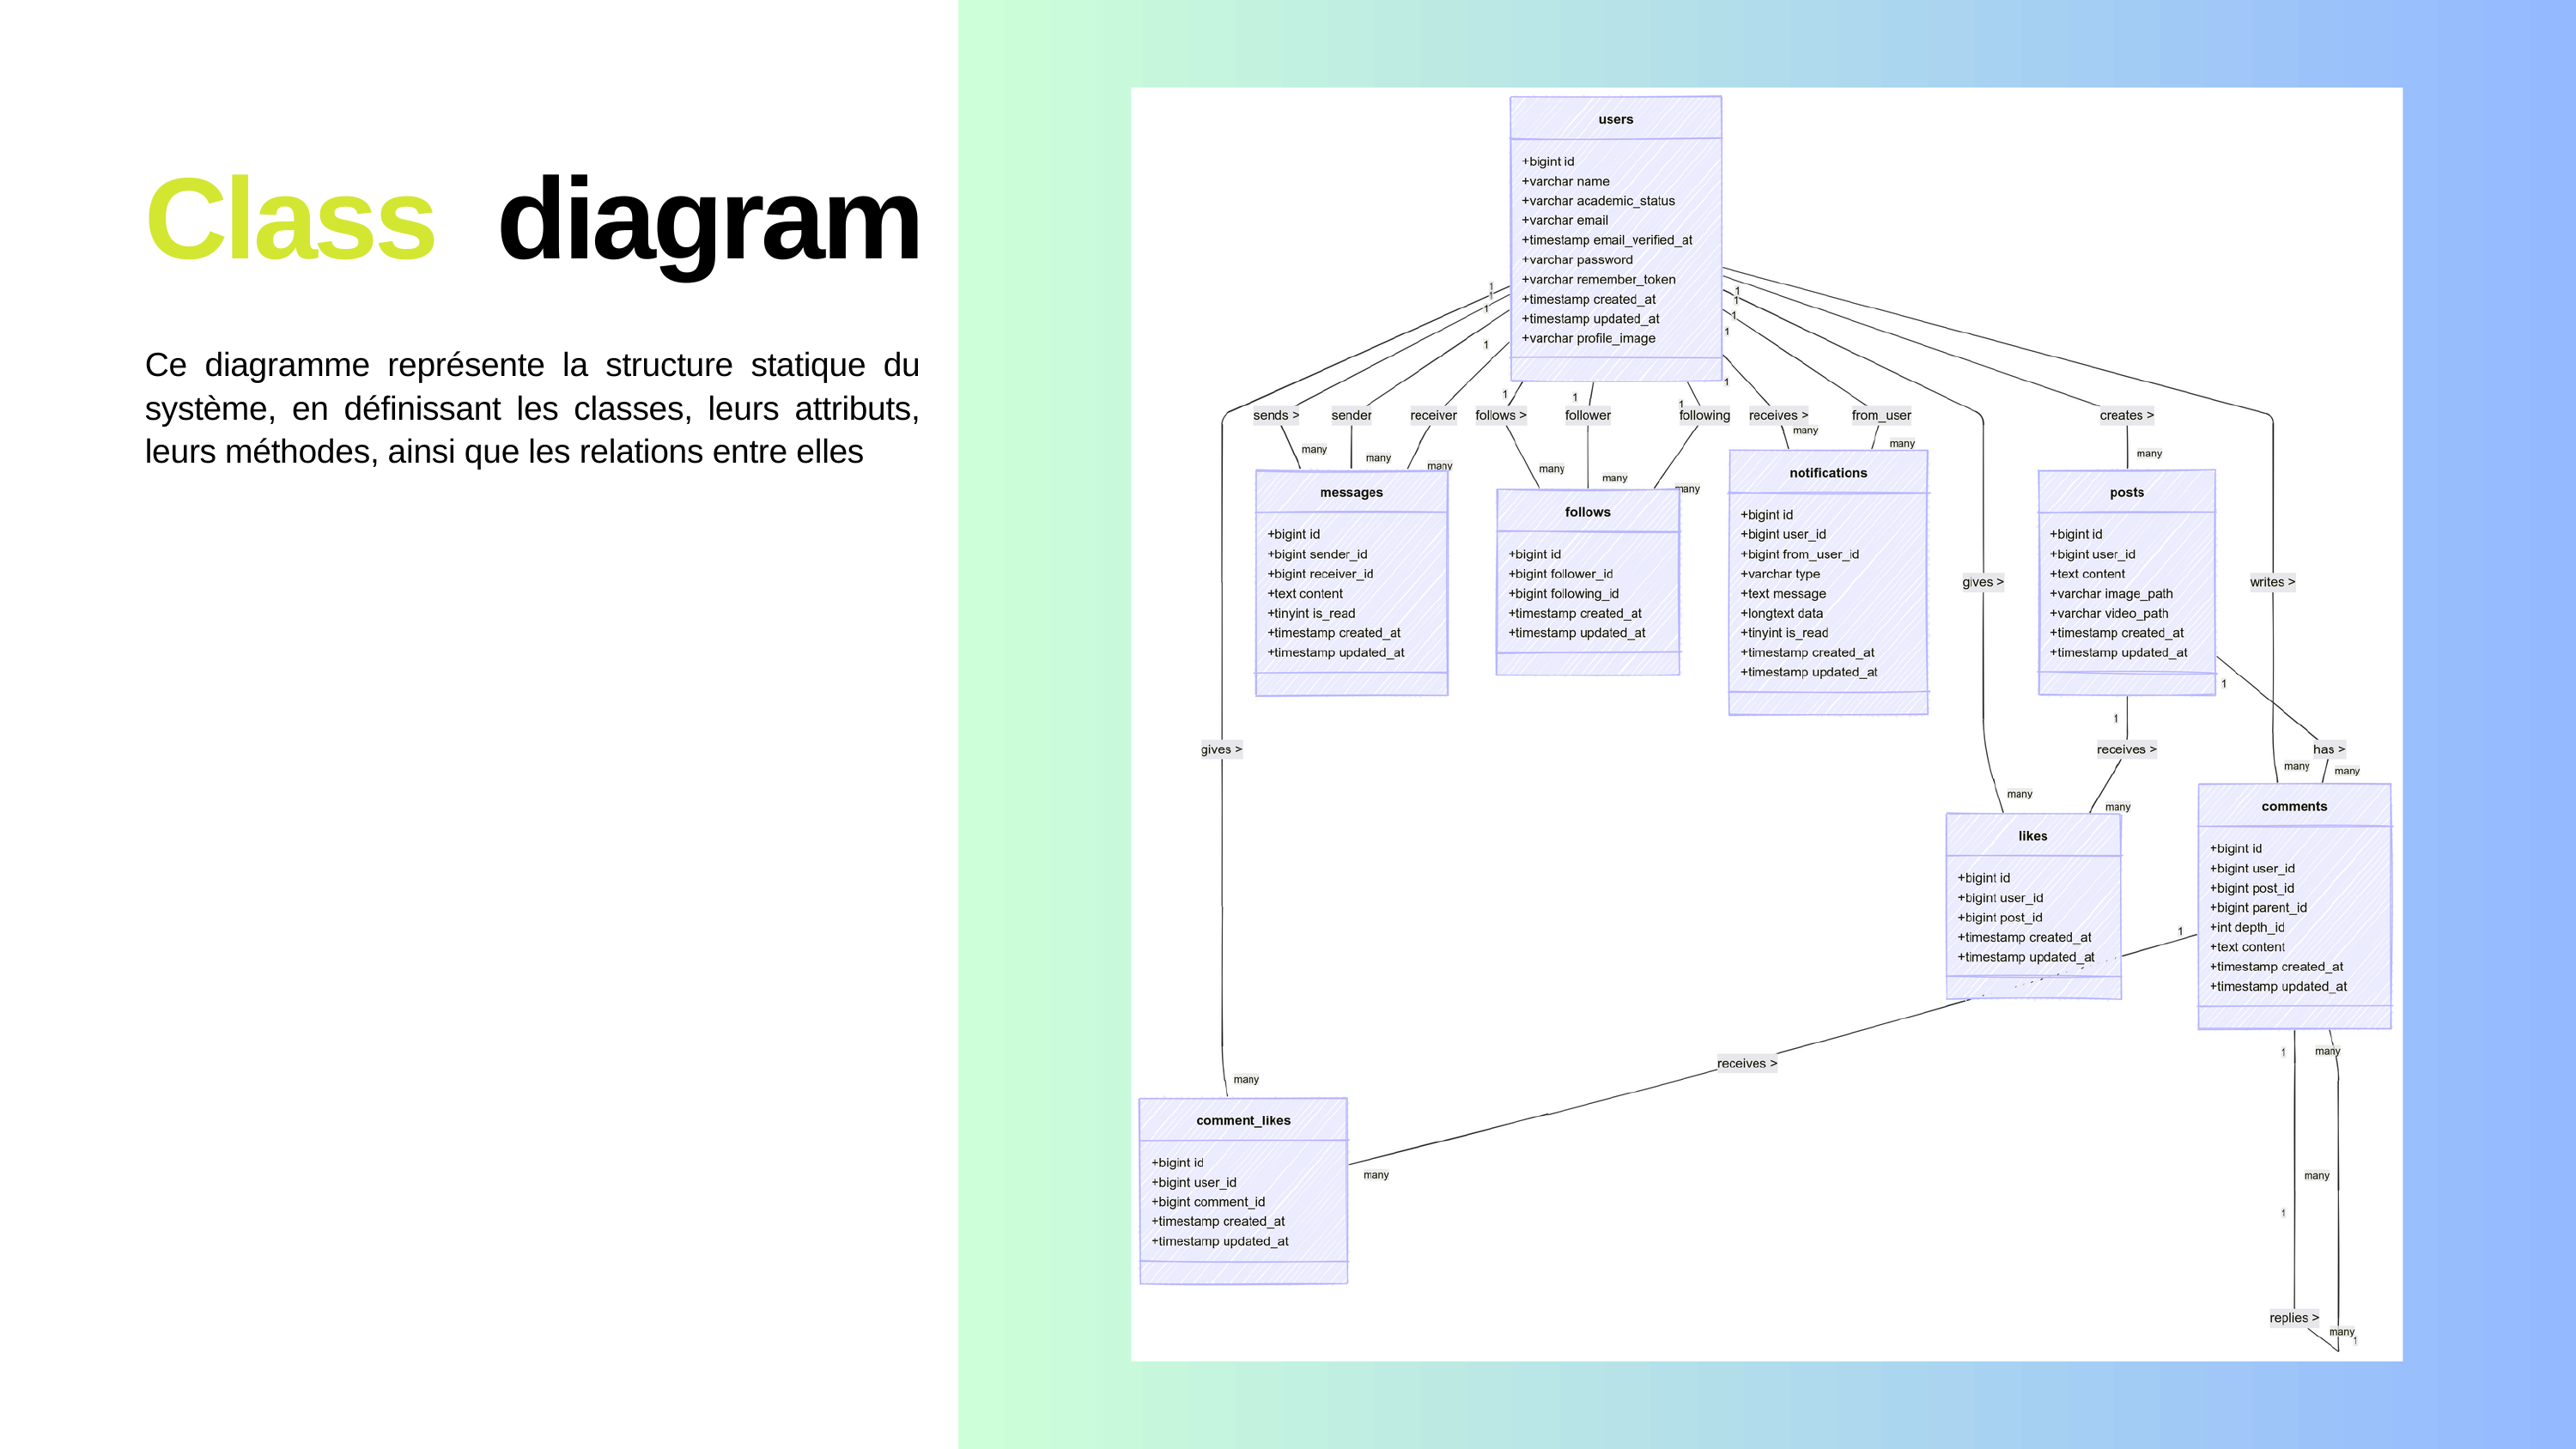

Class  diagram
Ce diagramme représente la structure statique du système, en définissant les classes, leurs attributs, leurs méthodes, ainsi que les relations entre elles